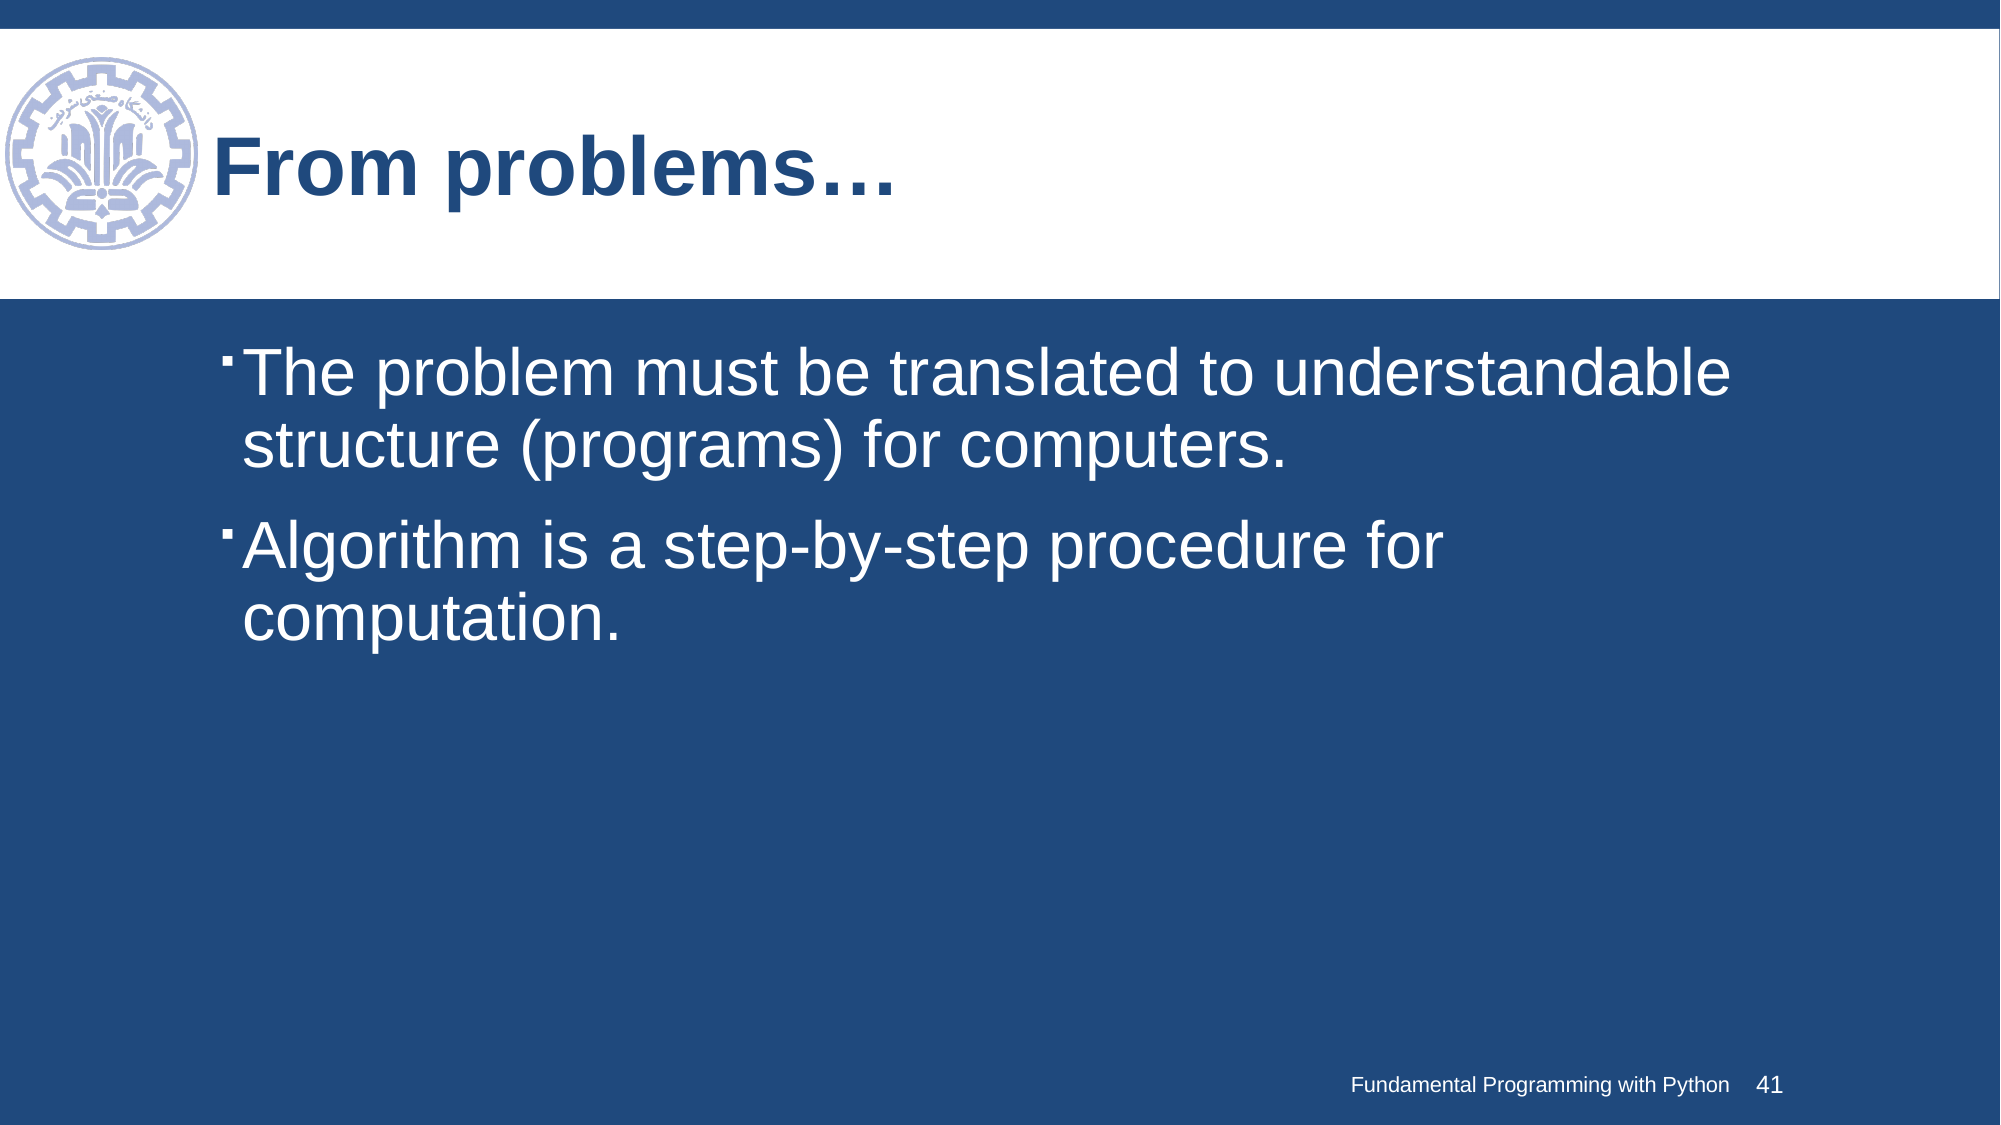

# From problems…
The problem must be translated to understandable structure (programs) for computers.
Algorithm is a step-by-step procedure for computation.
Fundamental Programming with Python
41